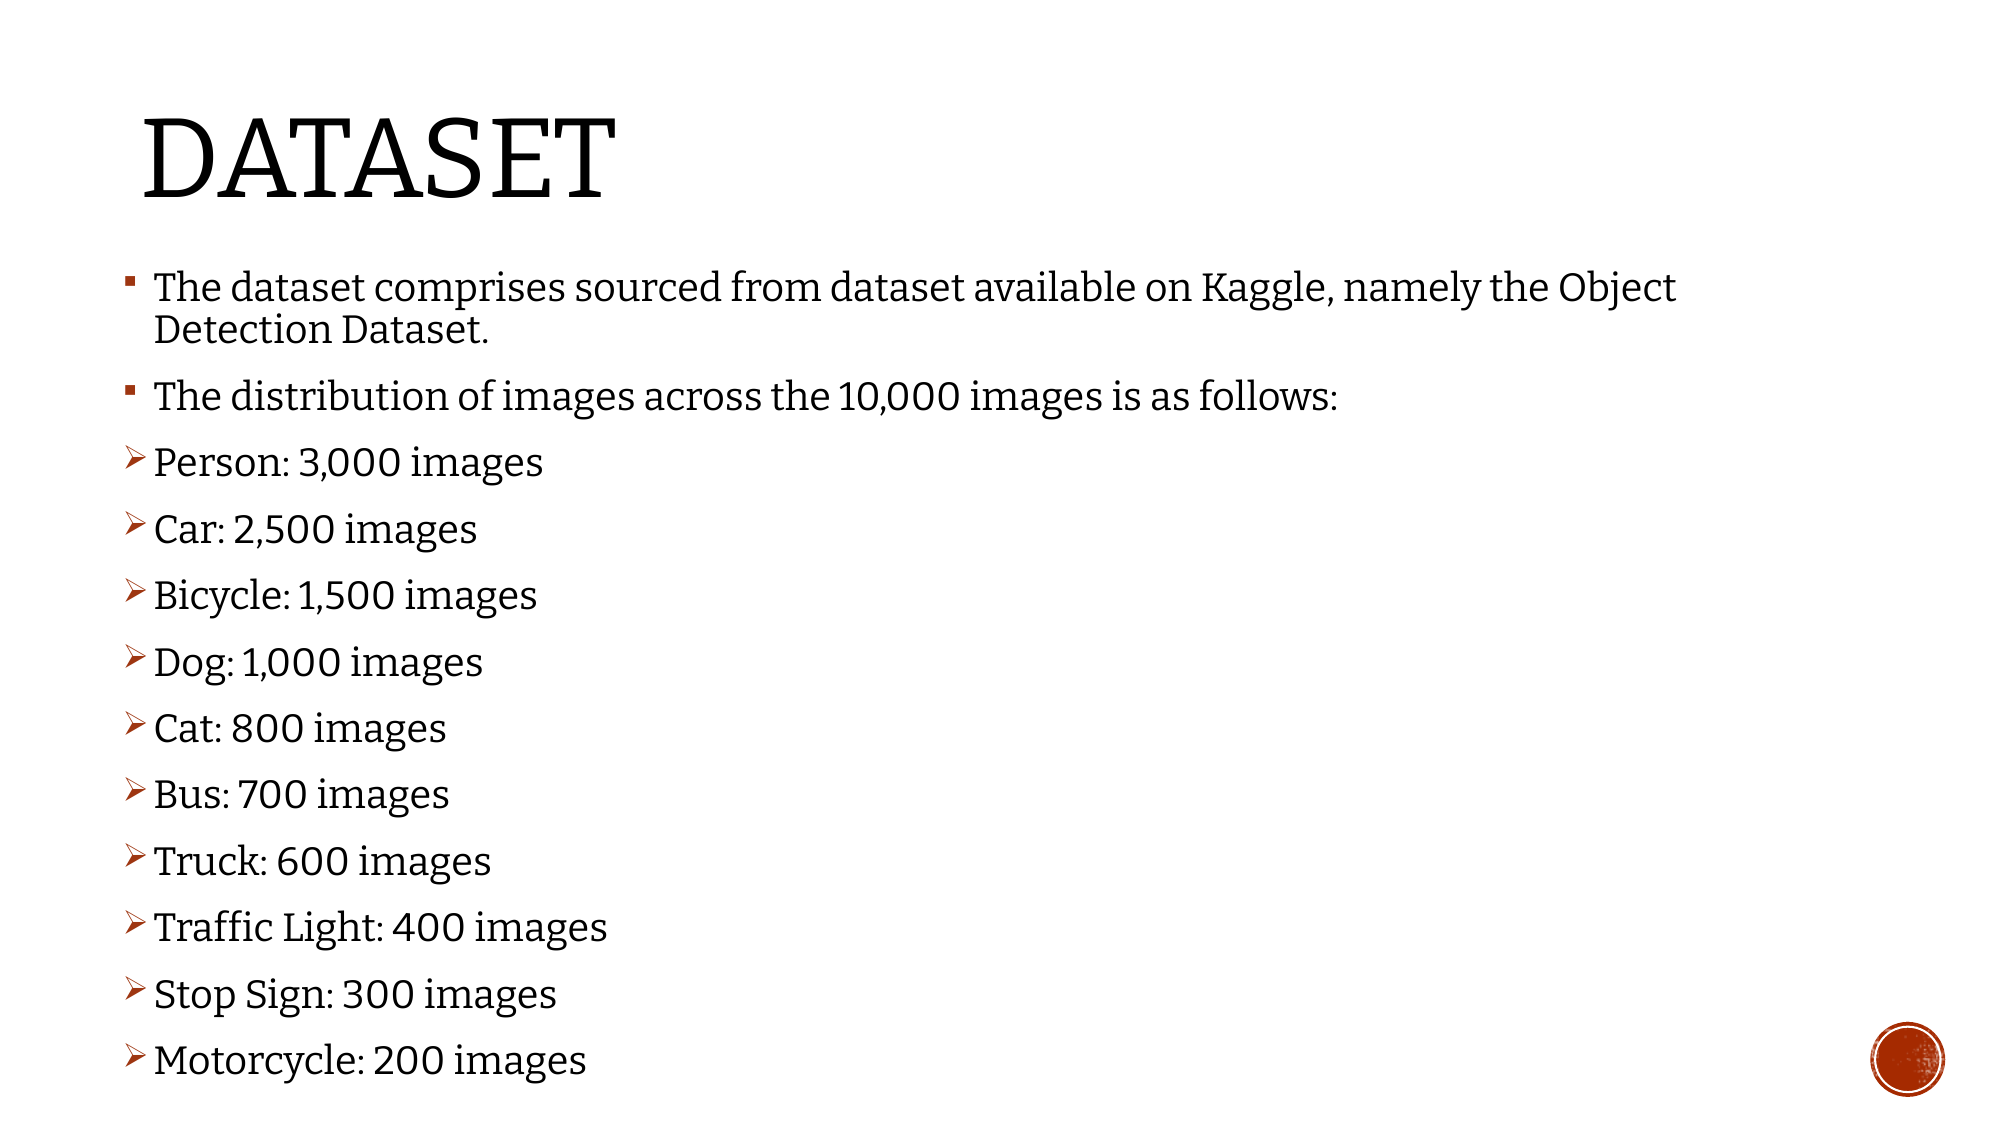

# Dataset
The dataset comprises sourced from dataset available on Kaggle, namely the Object Detection Dataset.
The distribution of images across the 10,000 images is as follows:
Person: 3,000 images
Car: 2,500 images
Bicycle: 1,500 images
Dog: 1,000 images
Cat: 800 images
Bus: 700 images
Truck: 600 images
Traffic Light: 400 images
Stop Sign: 300 images
Motorcycle: 200 images